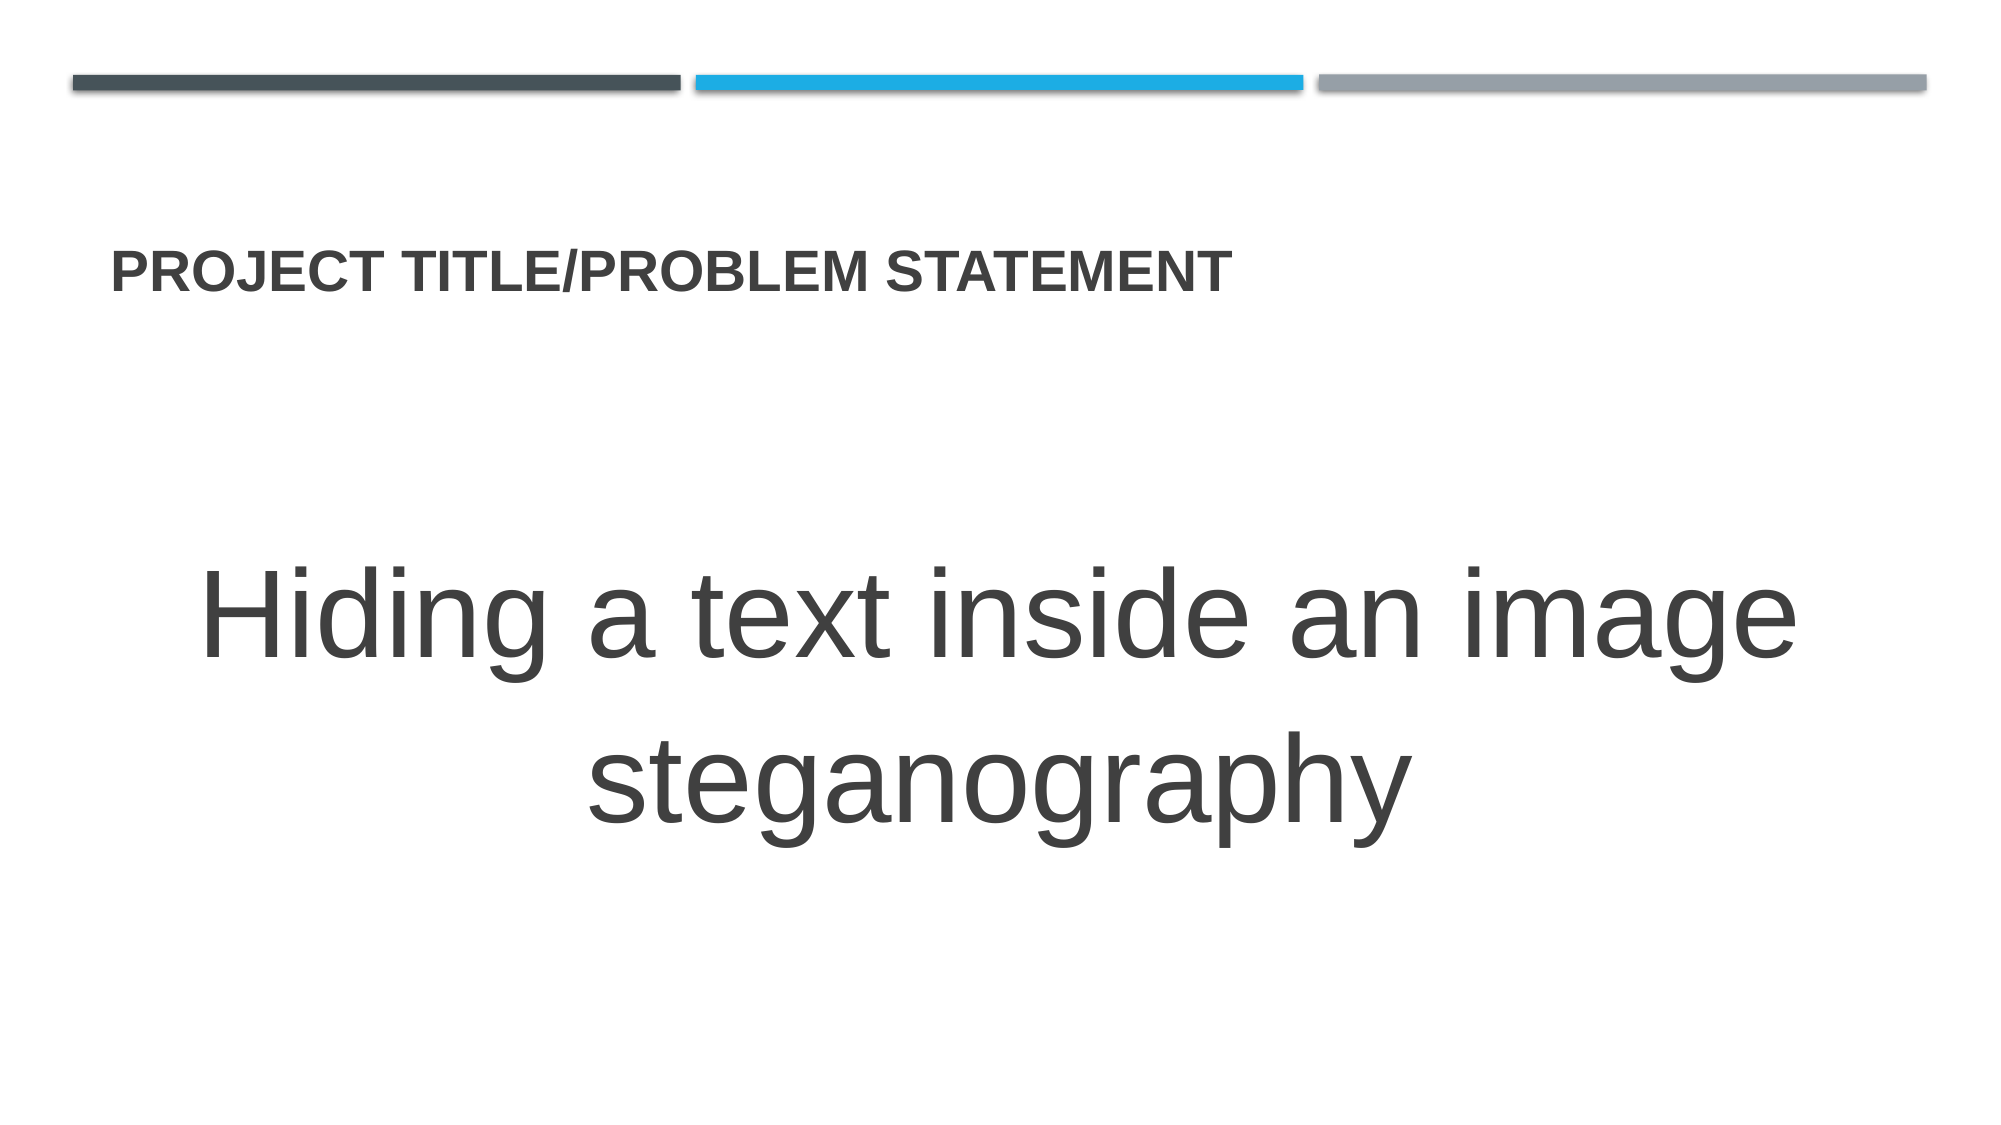

# PROJECT TITLE/Problem Statement
Hiding a text inside an image steganography